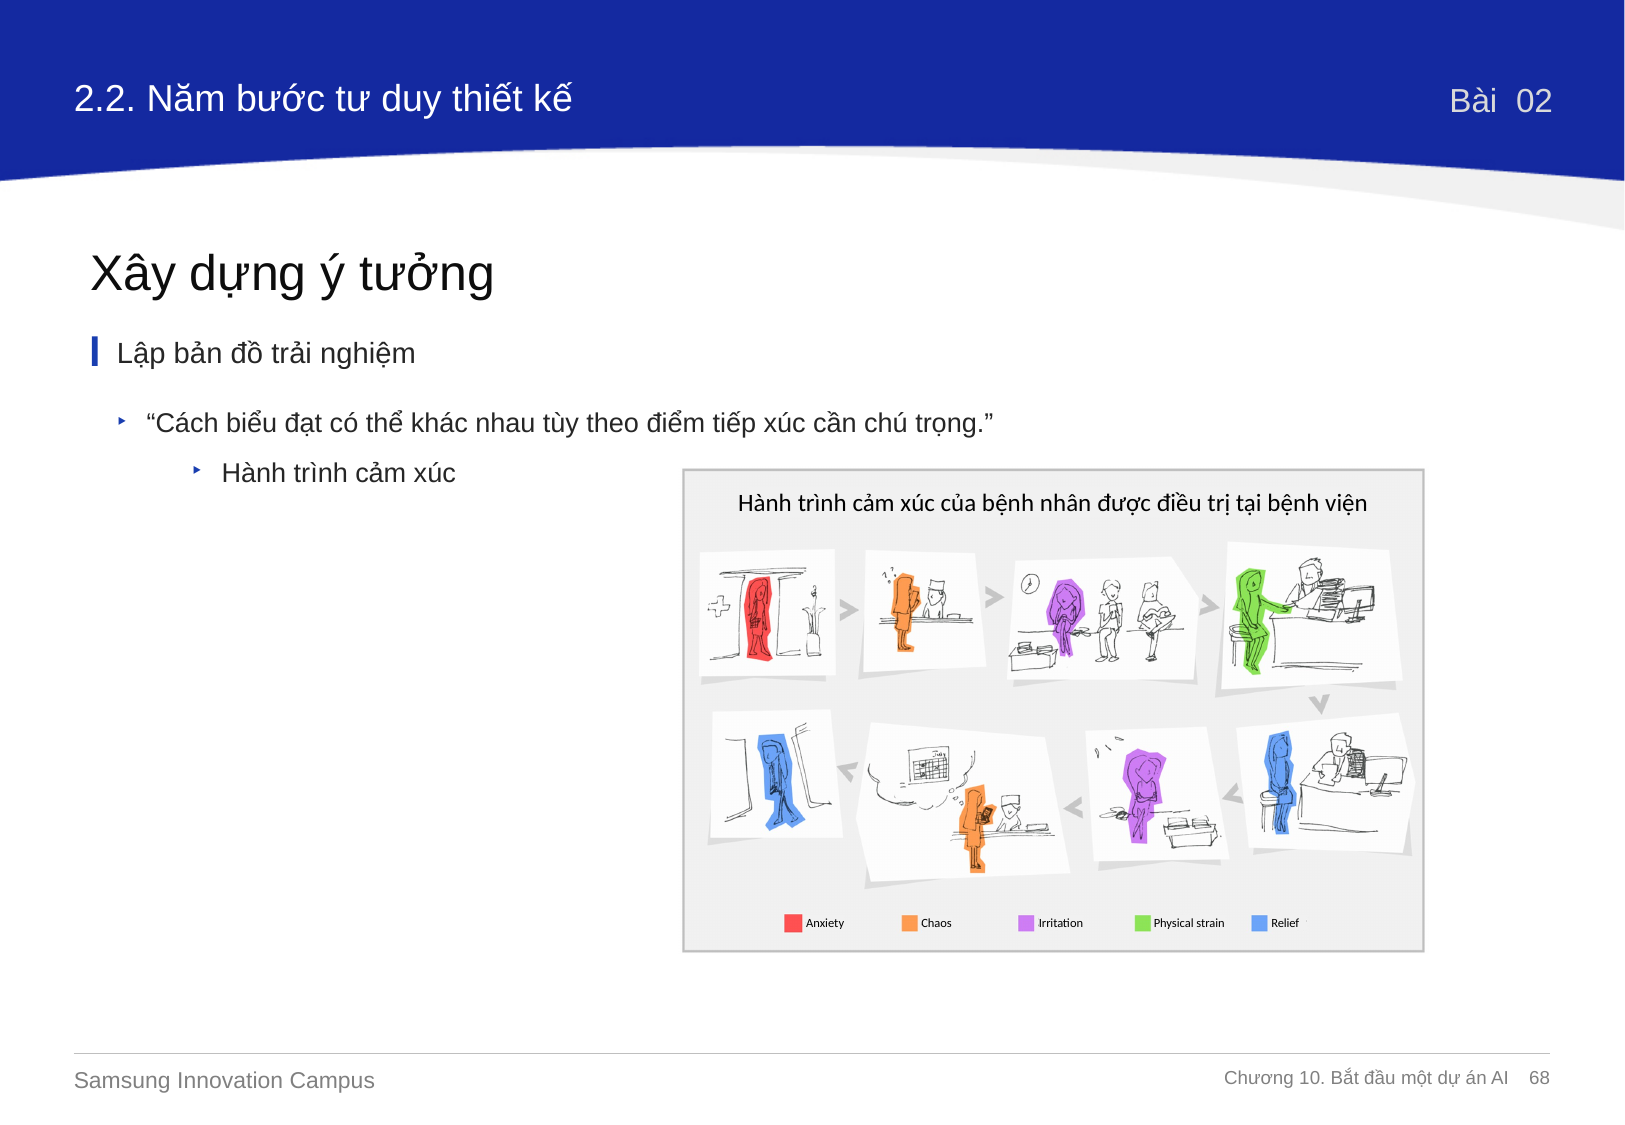

2.2. Năm bước tư duy thiết kế
Bài  02
Xây dựng ý tưởng
Lập bản đồ trải nghiệm

“Cách biểu đạt có thể khác nhau tùy theo điểm tiếp xúc cần chú trọng.”
Hành trình cảm xúc

Hành trình cảm xúc của bệnh nhân được điều trị tại bệnh viện
Anxiety
Chaos
Irritation
Physical strain
Relief